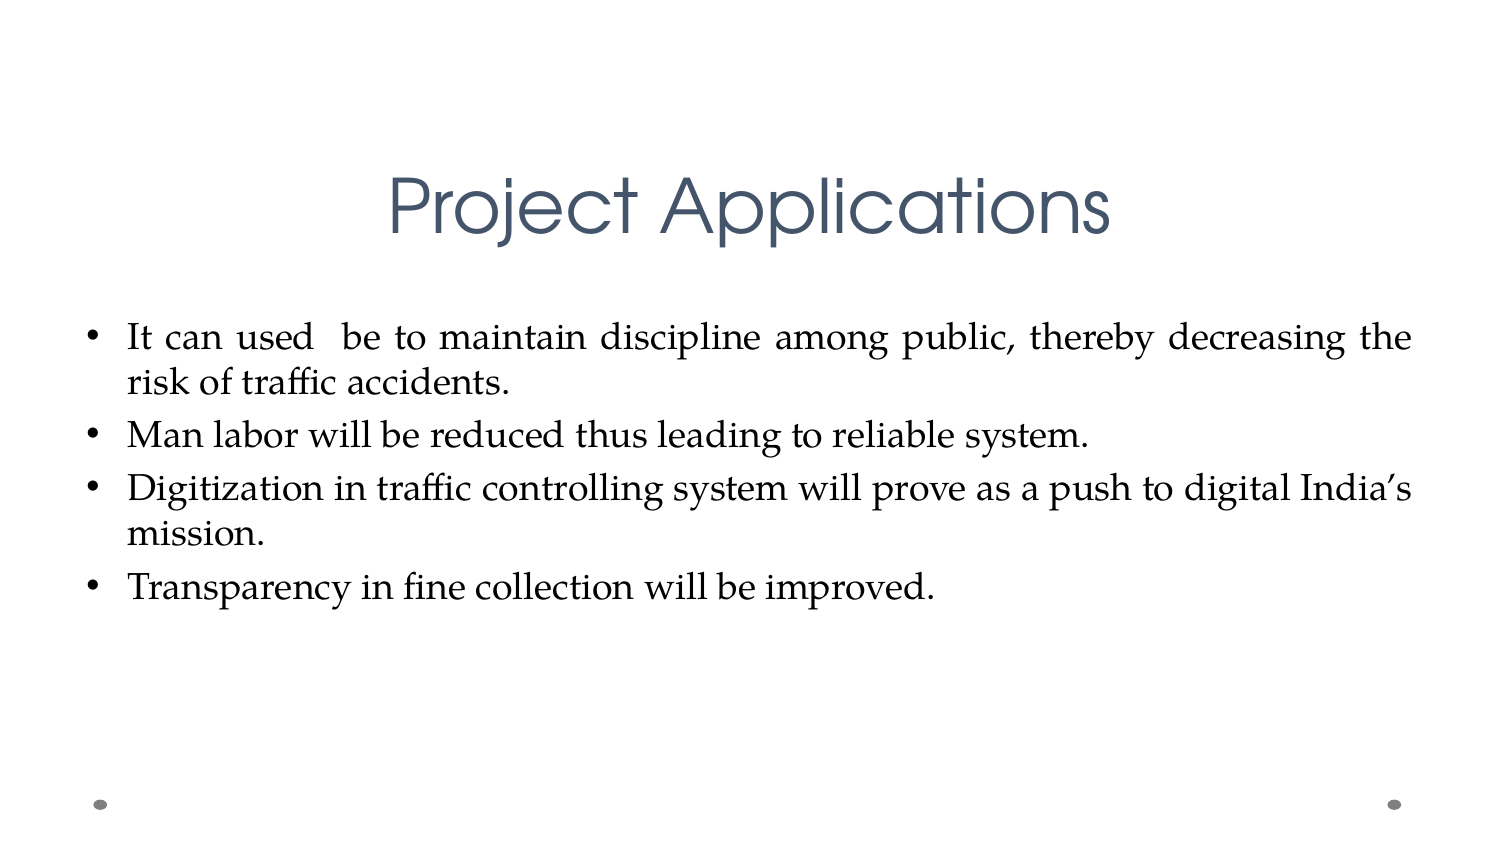

Project Applications
It can used  be to maintain discipline among public, thereby decreasing the risk of traffic accidents.
Man labor will be reduced thus leading to reliable system.
Digitization in traffic controlling system will prove as a push to digital India’s mission.
Transparency in fine collection will be improved.